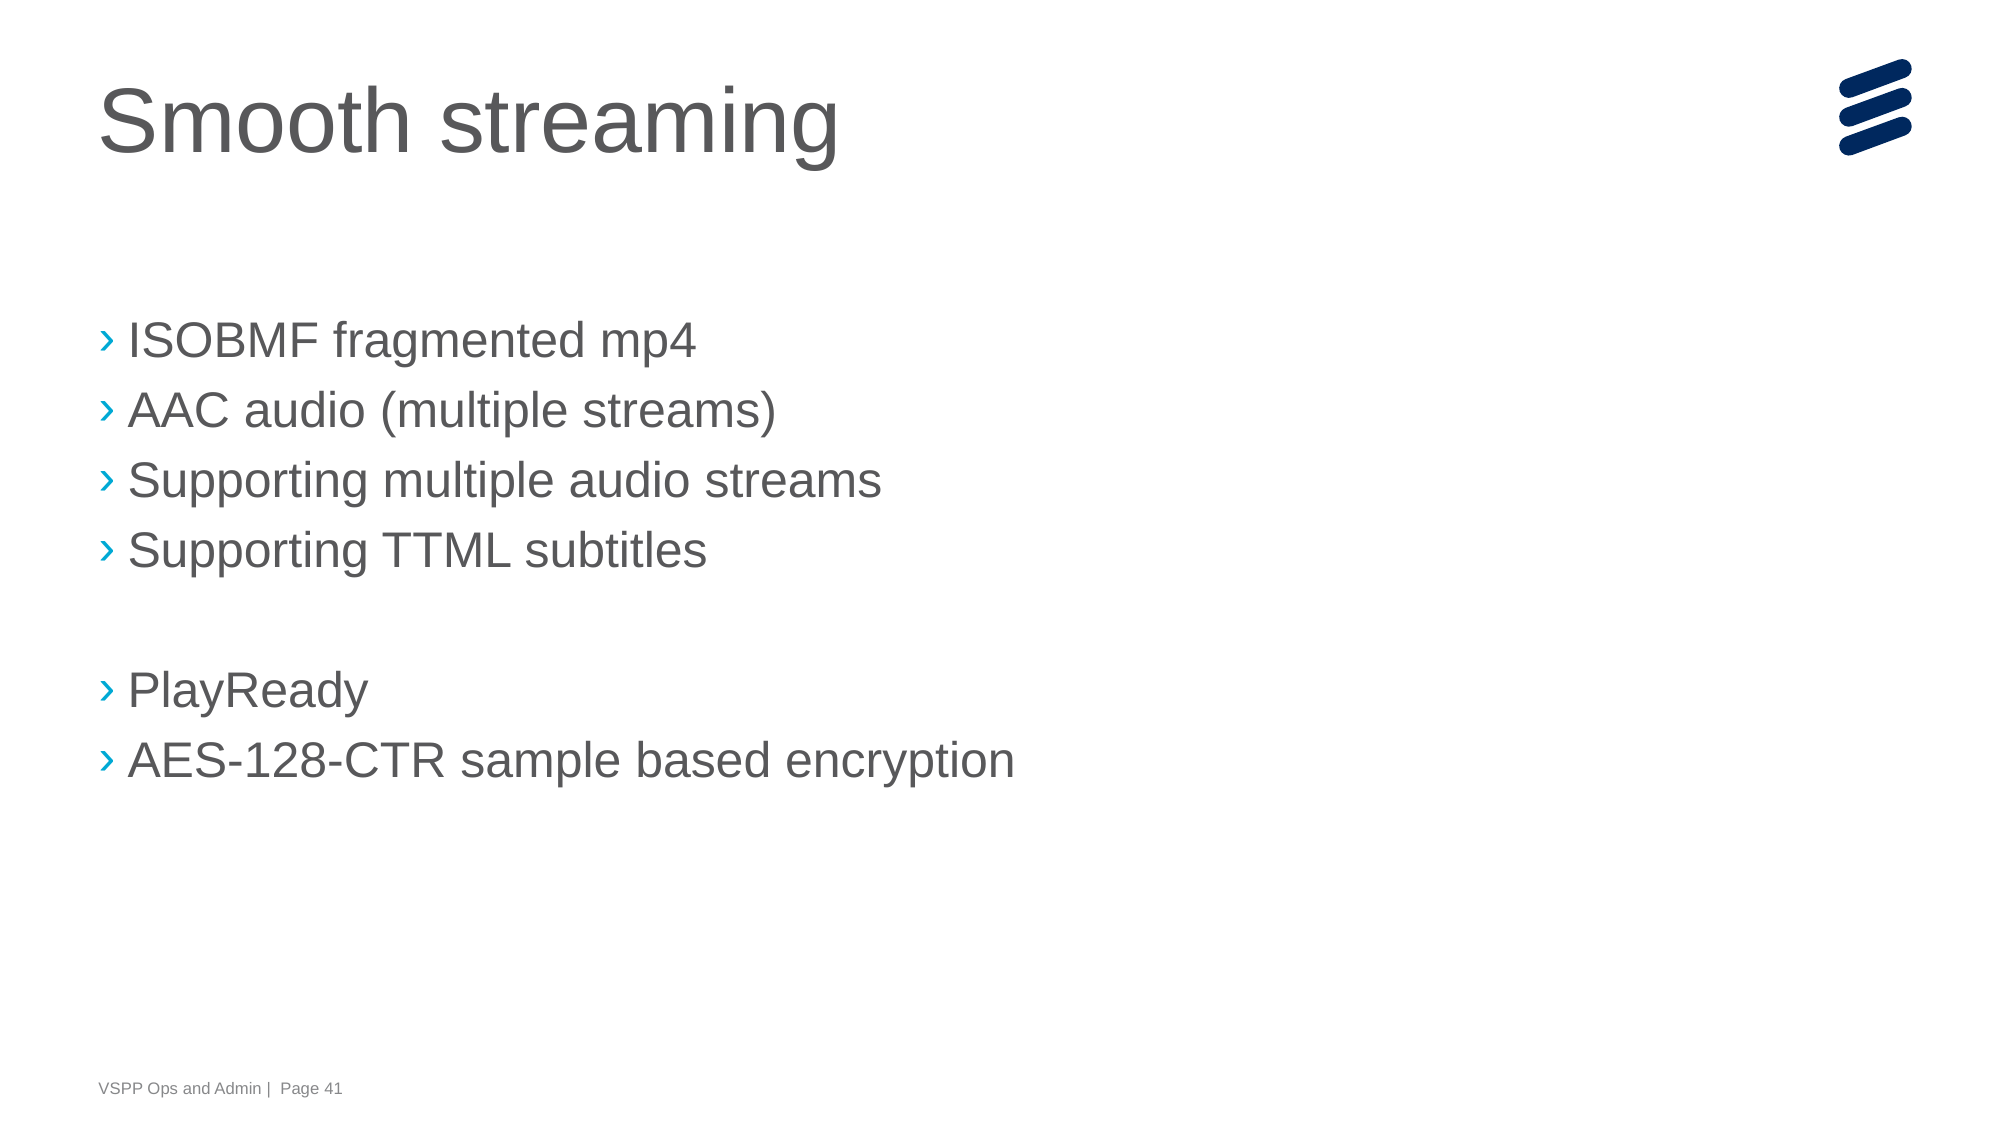

# Smooth streaming
ISOBMF fragmented mp4
AAC audio (multiple streams)
Supporting multiple audio streams
Supporting TTML subtitles

PlayReady
AES-128-CTR sample based encryption